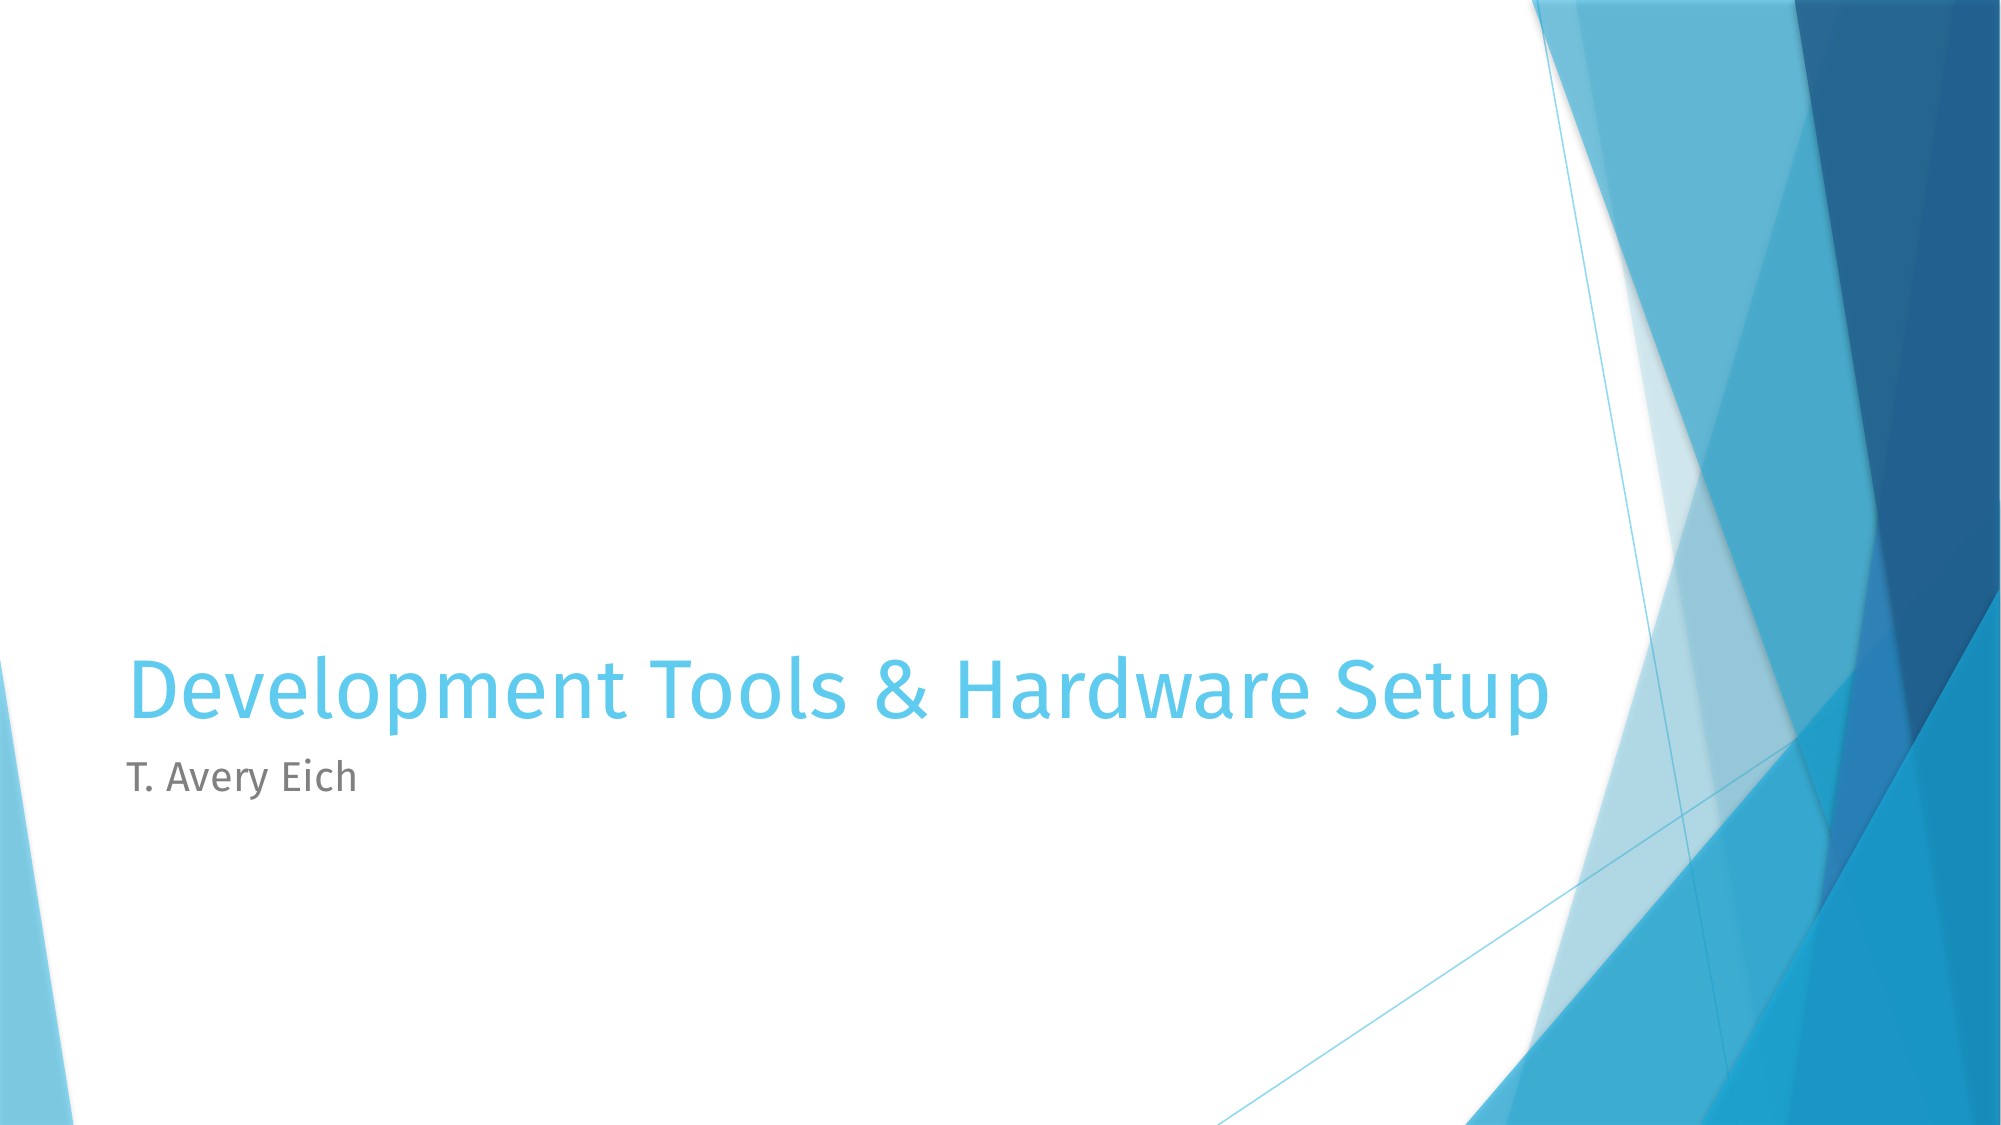

# Development Tools & Hardware Setup
T. Avery Eich